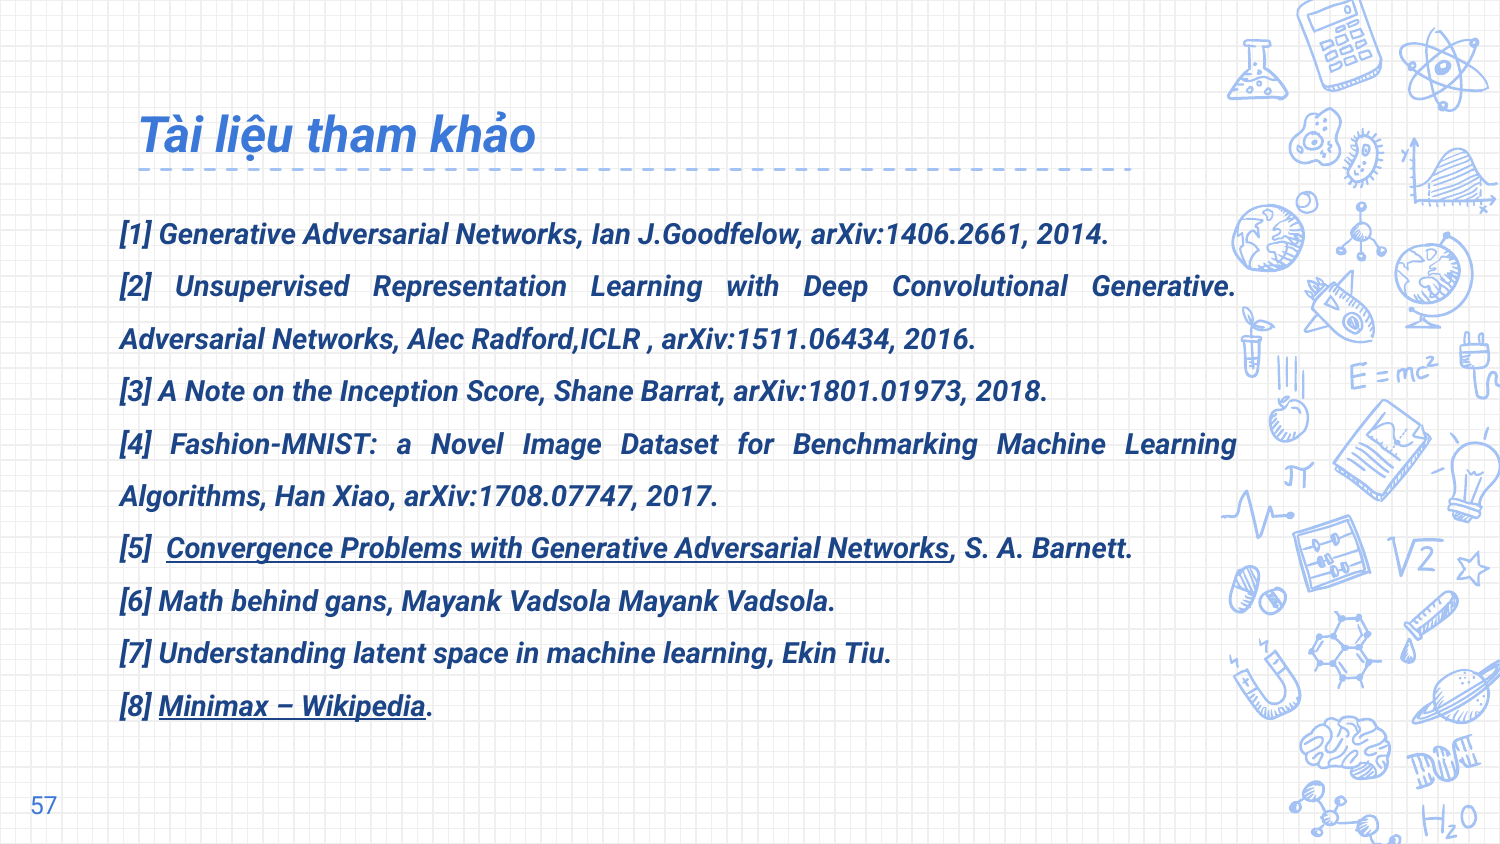

# Tài liệu tham khảo
[1] Generative Adversarial Networks, Ian J.Goodfelow, arXiv:1406.2661, 2014.
[2] Unsupervised Representation Learning with Deep Convolutional Generative. Adversarial Networks, Alec Radford,ICLR , arXiv:1511.06434, 2016.
[3] A Note on the Inception Score, Shane Barrat, arXiv:1801.01973, 2018.
[4] Fashion-MNIST: a Novel Image Dataset for Benchmarking Machine Learning Algorithms, Han Xiao, arXiv:1708.07747, 2017.
[5]  Convergence Problems with Generative Adversarial Networks, S. A. Barnett.
[6] Math behind gans, Mayank Vadsola Mayank Vadsola.
[7] Understanding latent space in machine learning, Ekin Tiu.
[8] Minimax – Wikipedia.
57